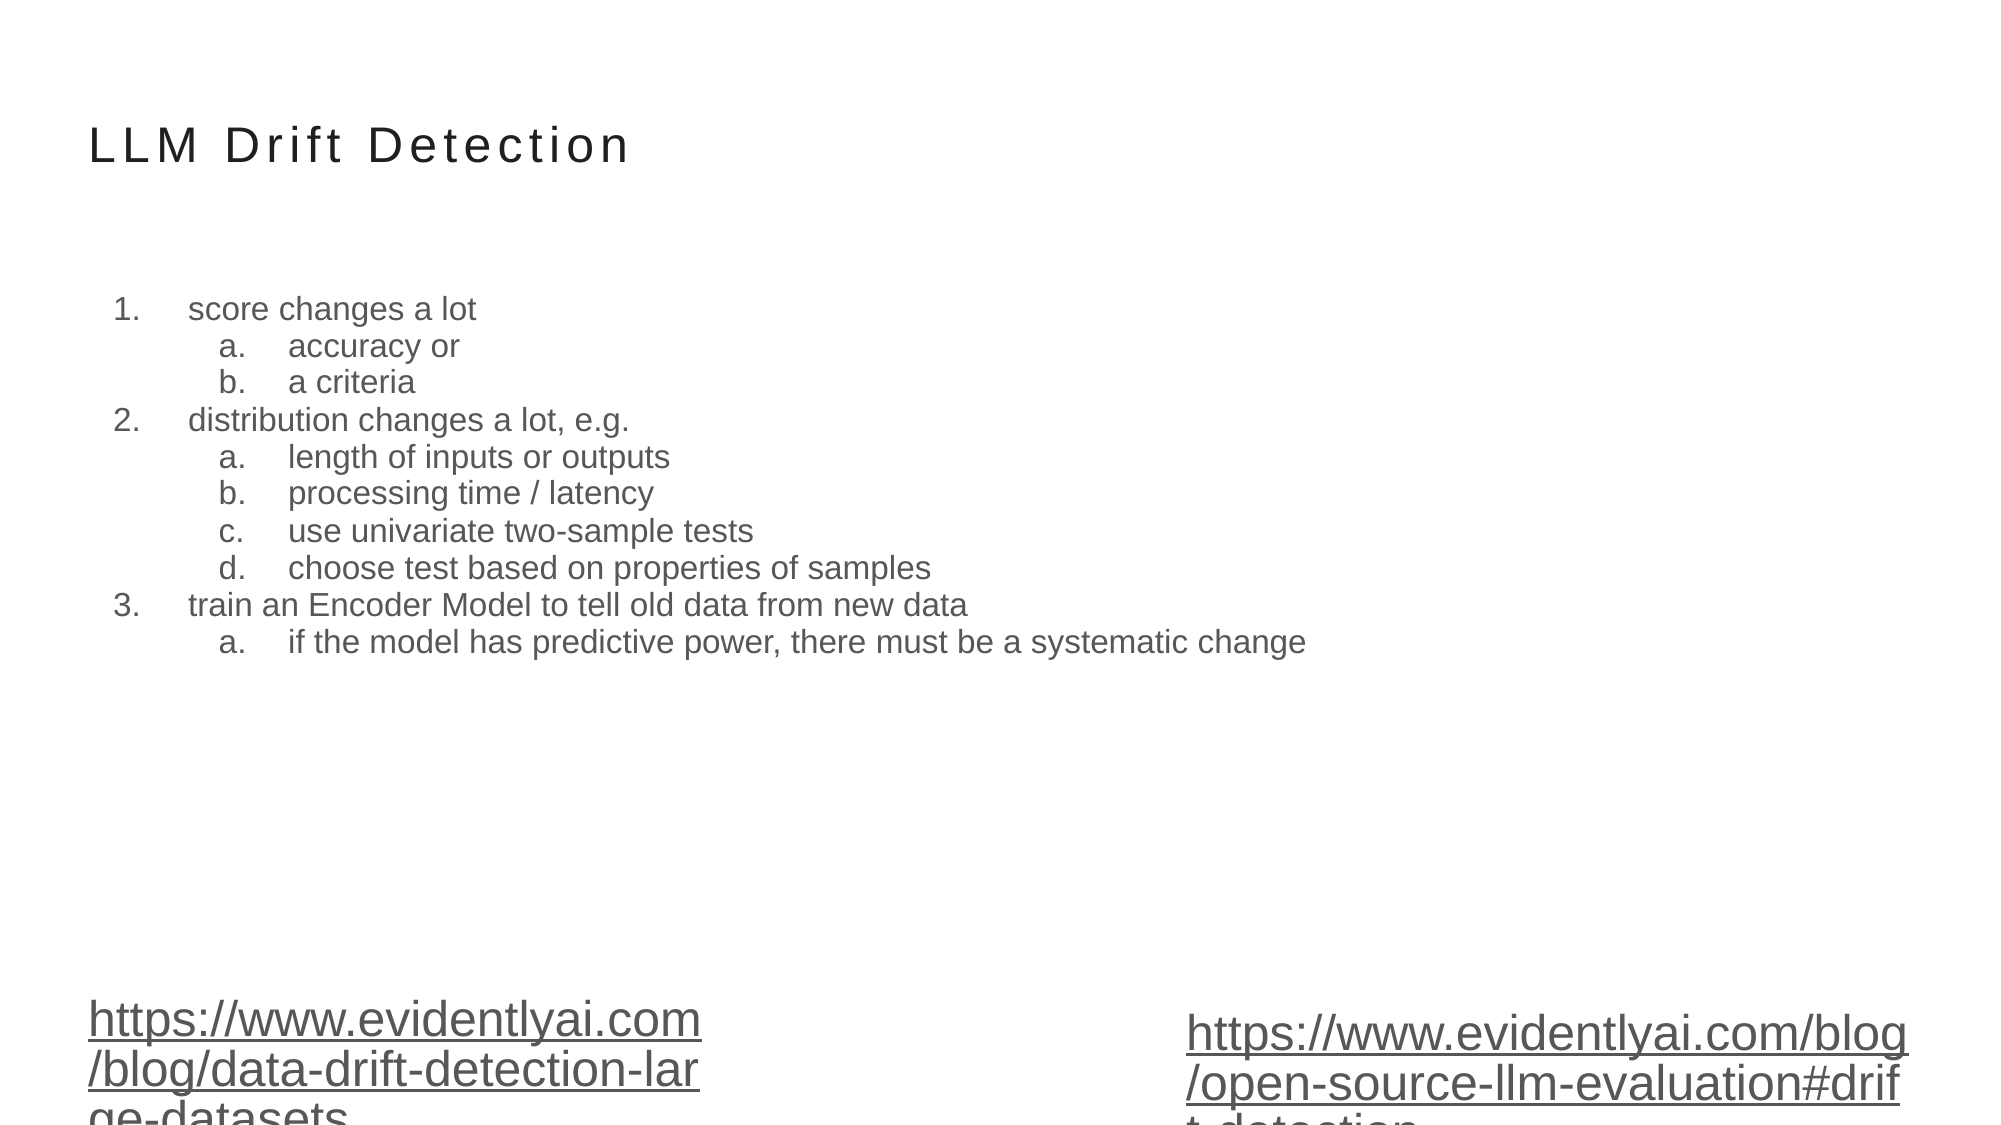

# LLM Drift Detection
score changes a lot
accuracy or
a criteria
distribution changes a lot, e.g.
length of inputs or outputs
processing time / latency
use univariate two-sample tests
choose test based on properties of samples
train an Encoder Model to tell old data from new data
if the model has predictive power, there must be a systematic change
https://www.evidentlyai.com/blog/data-drift-detection-large-datasets
https://www.evidentlyai.com/blog/open-source-llm-evaluation#drift-detection